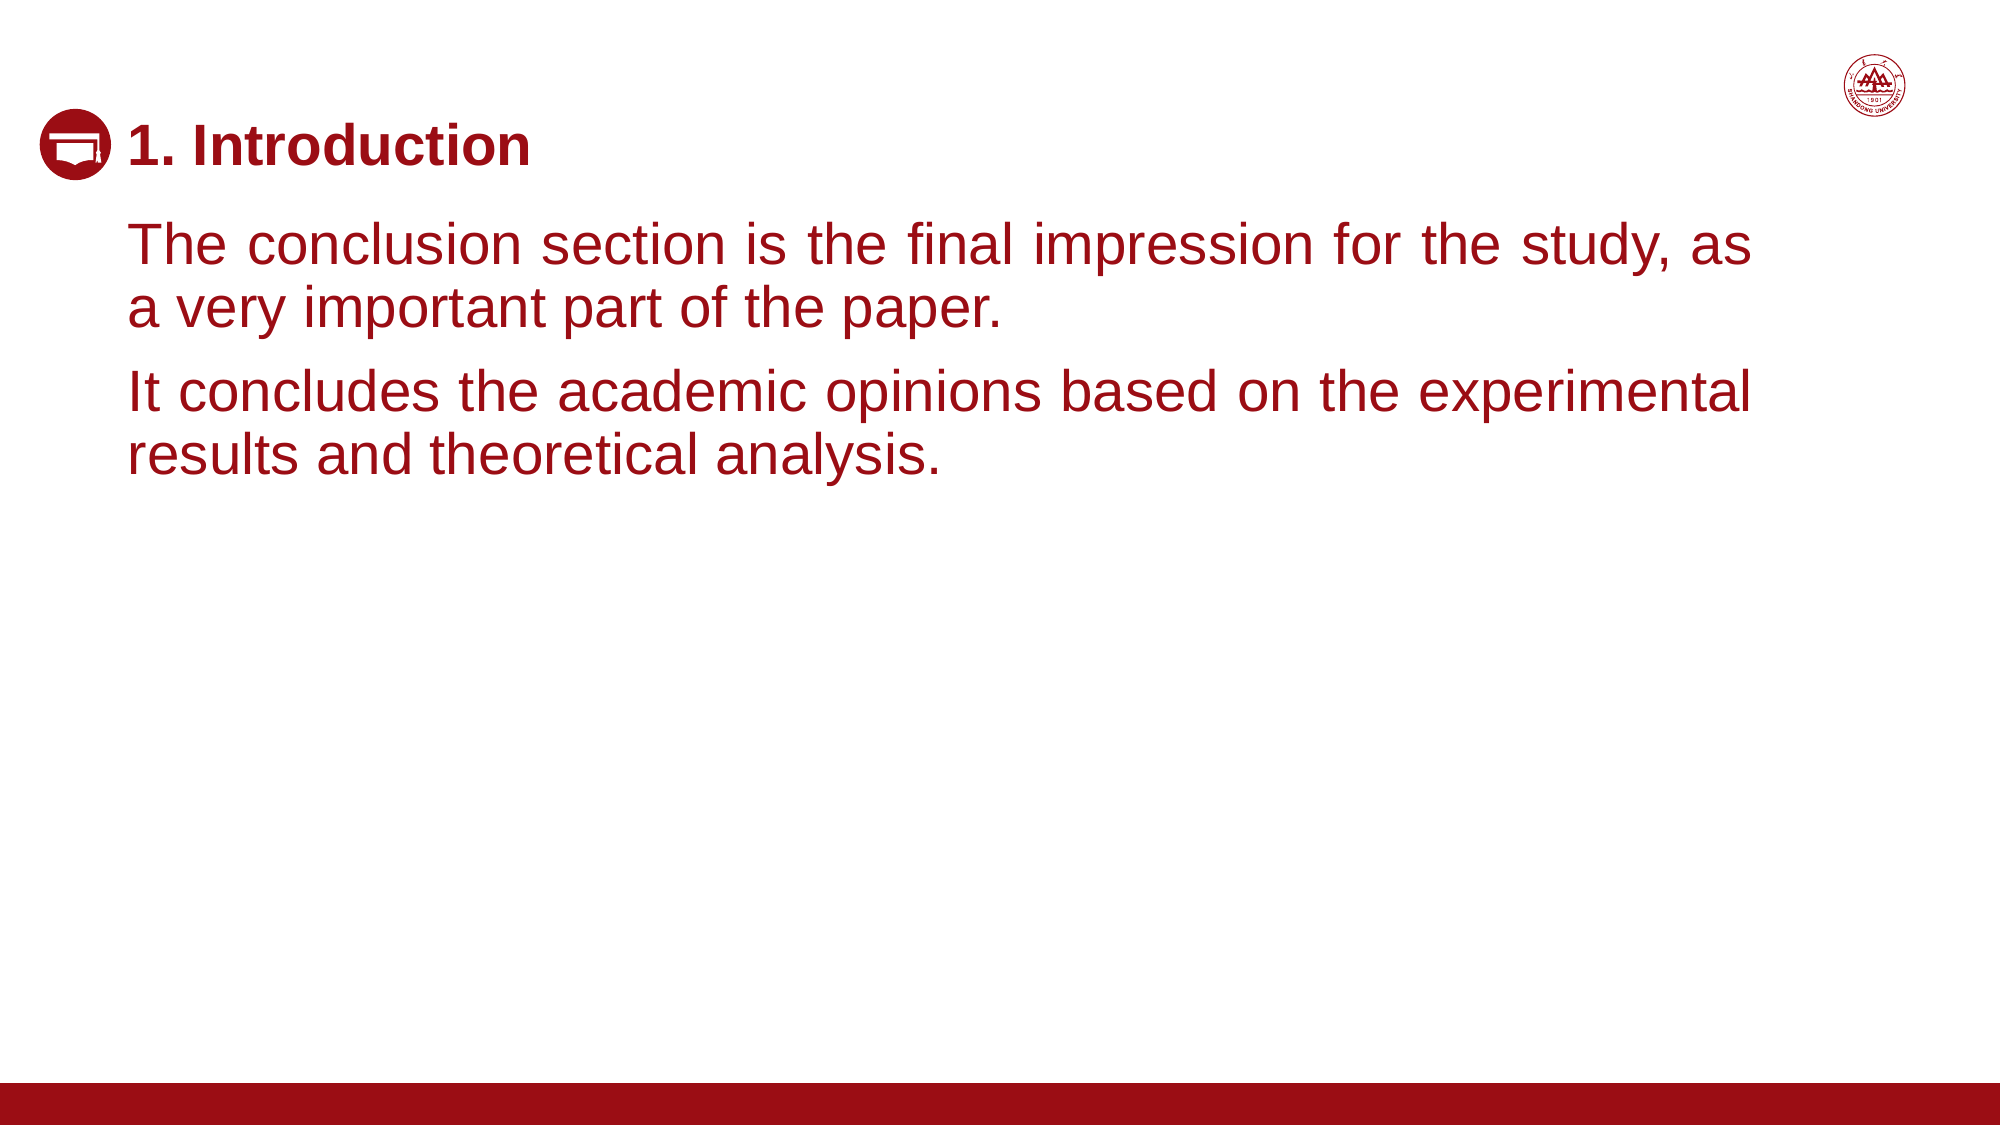

1. Introduction

The conclusion section is the final impression for the study, as a very important part of the paper.
It concludes the academic opinions based on the experimental results and theoretical analysis.